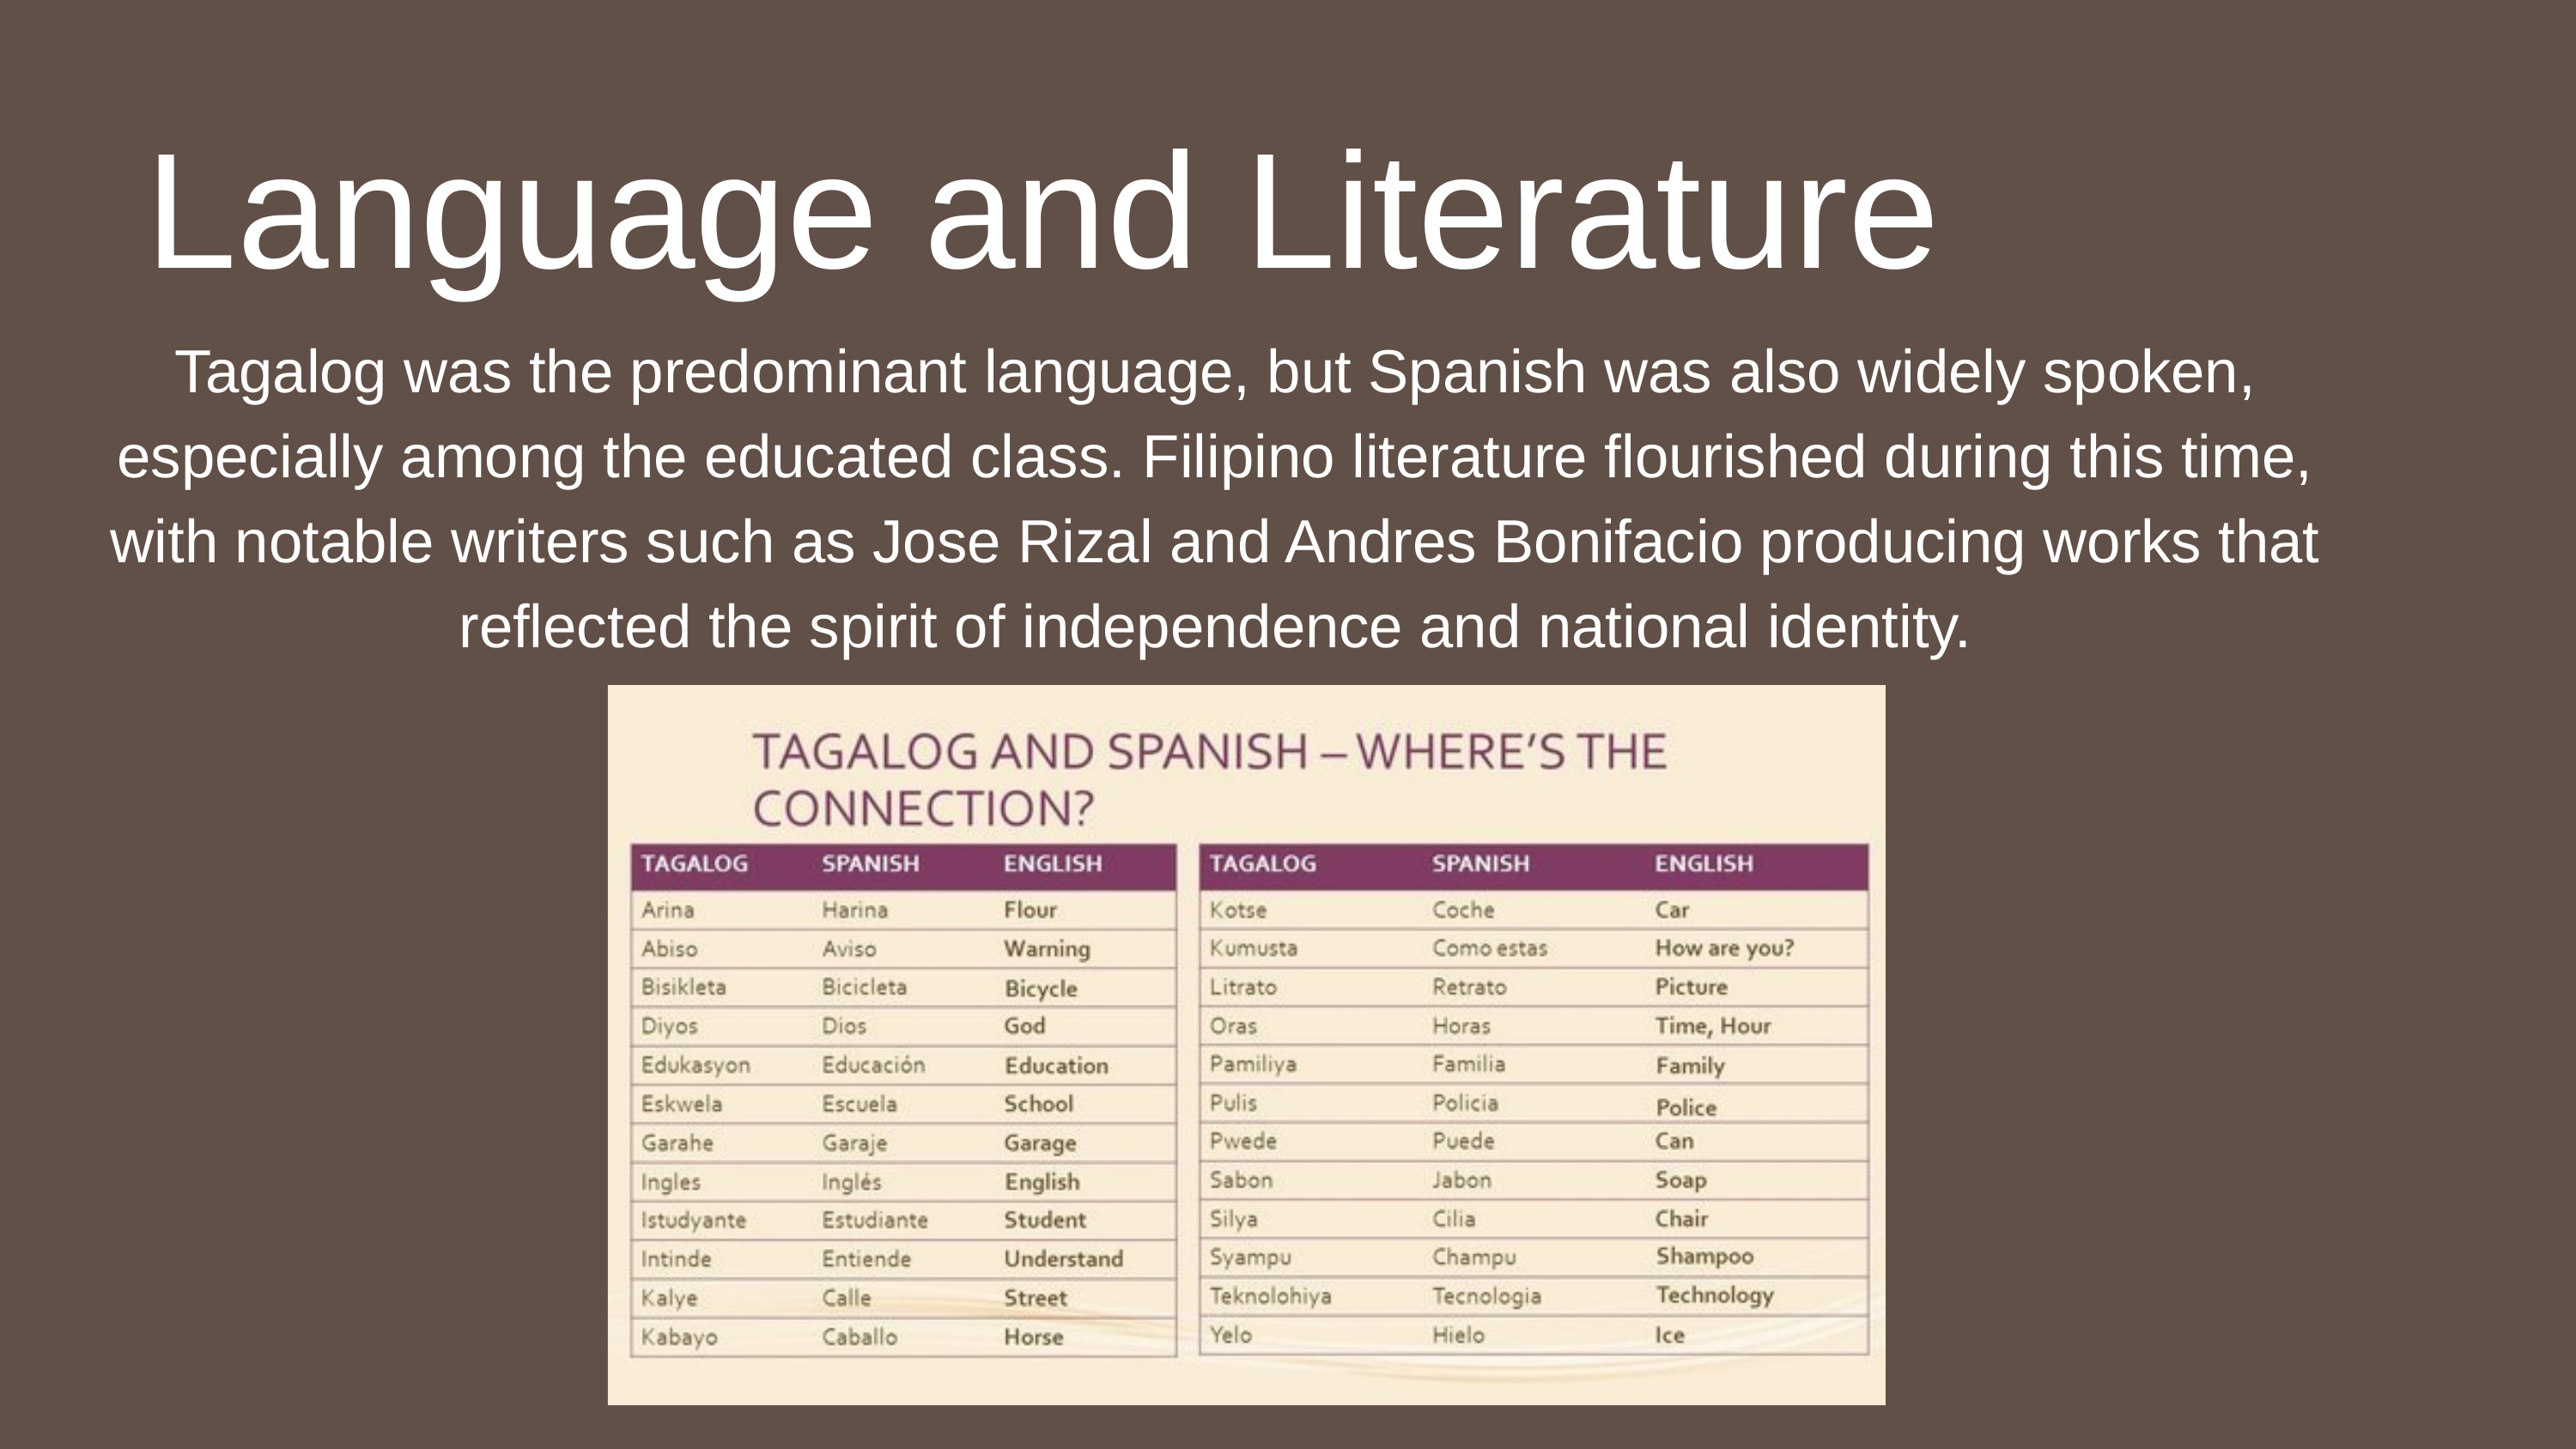

Language and Literature
Tagalog was the predominant language, but Spanish was also widely spoken, especially among the educated class. Filipino literature flourished during this time, with notable writers such as Jose Rizal and Andres Bonifacio producing works that reflected the spirit of independence and national identity.